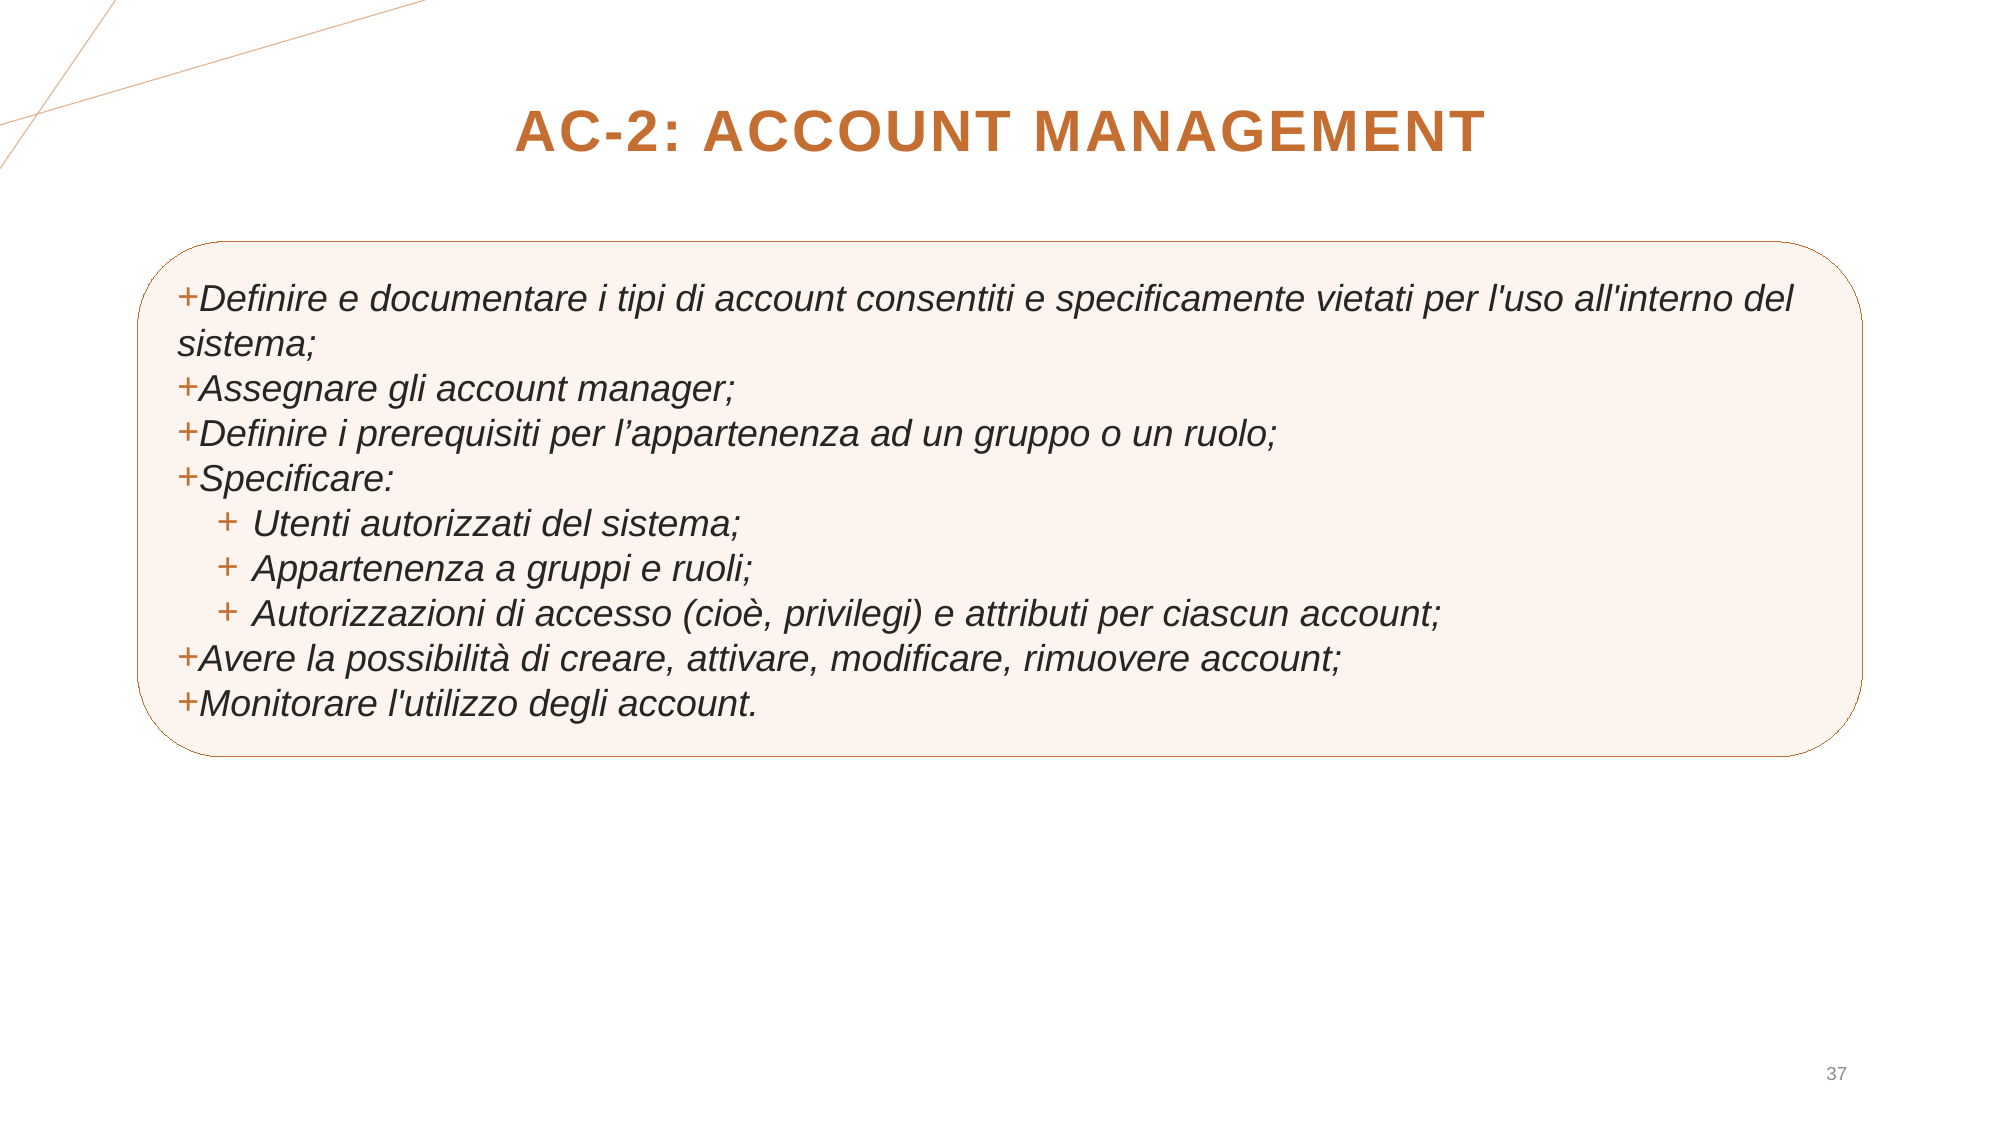

# Ac-2: account management
Definire e documentare i tipi di account consentiti e specificamente vietati per l'uso all'interno del sistema;
Assegnare gli account manager;
Definire i prerequisiti per l’appartenenza ad un gruppo o un ruolo;
Specificare:
Utenti autorizzati del sistema;
Appartenenza a gruppi e ruoli;
Autorizzazioni di accesso (cioè, privilegi) e attributi per ciascun account;
Avere la possibilità di creare, attivare, modificare, rimuovere account;
Monitorare l'utilizzo degli account.
37